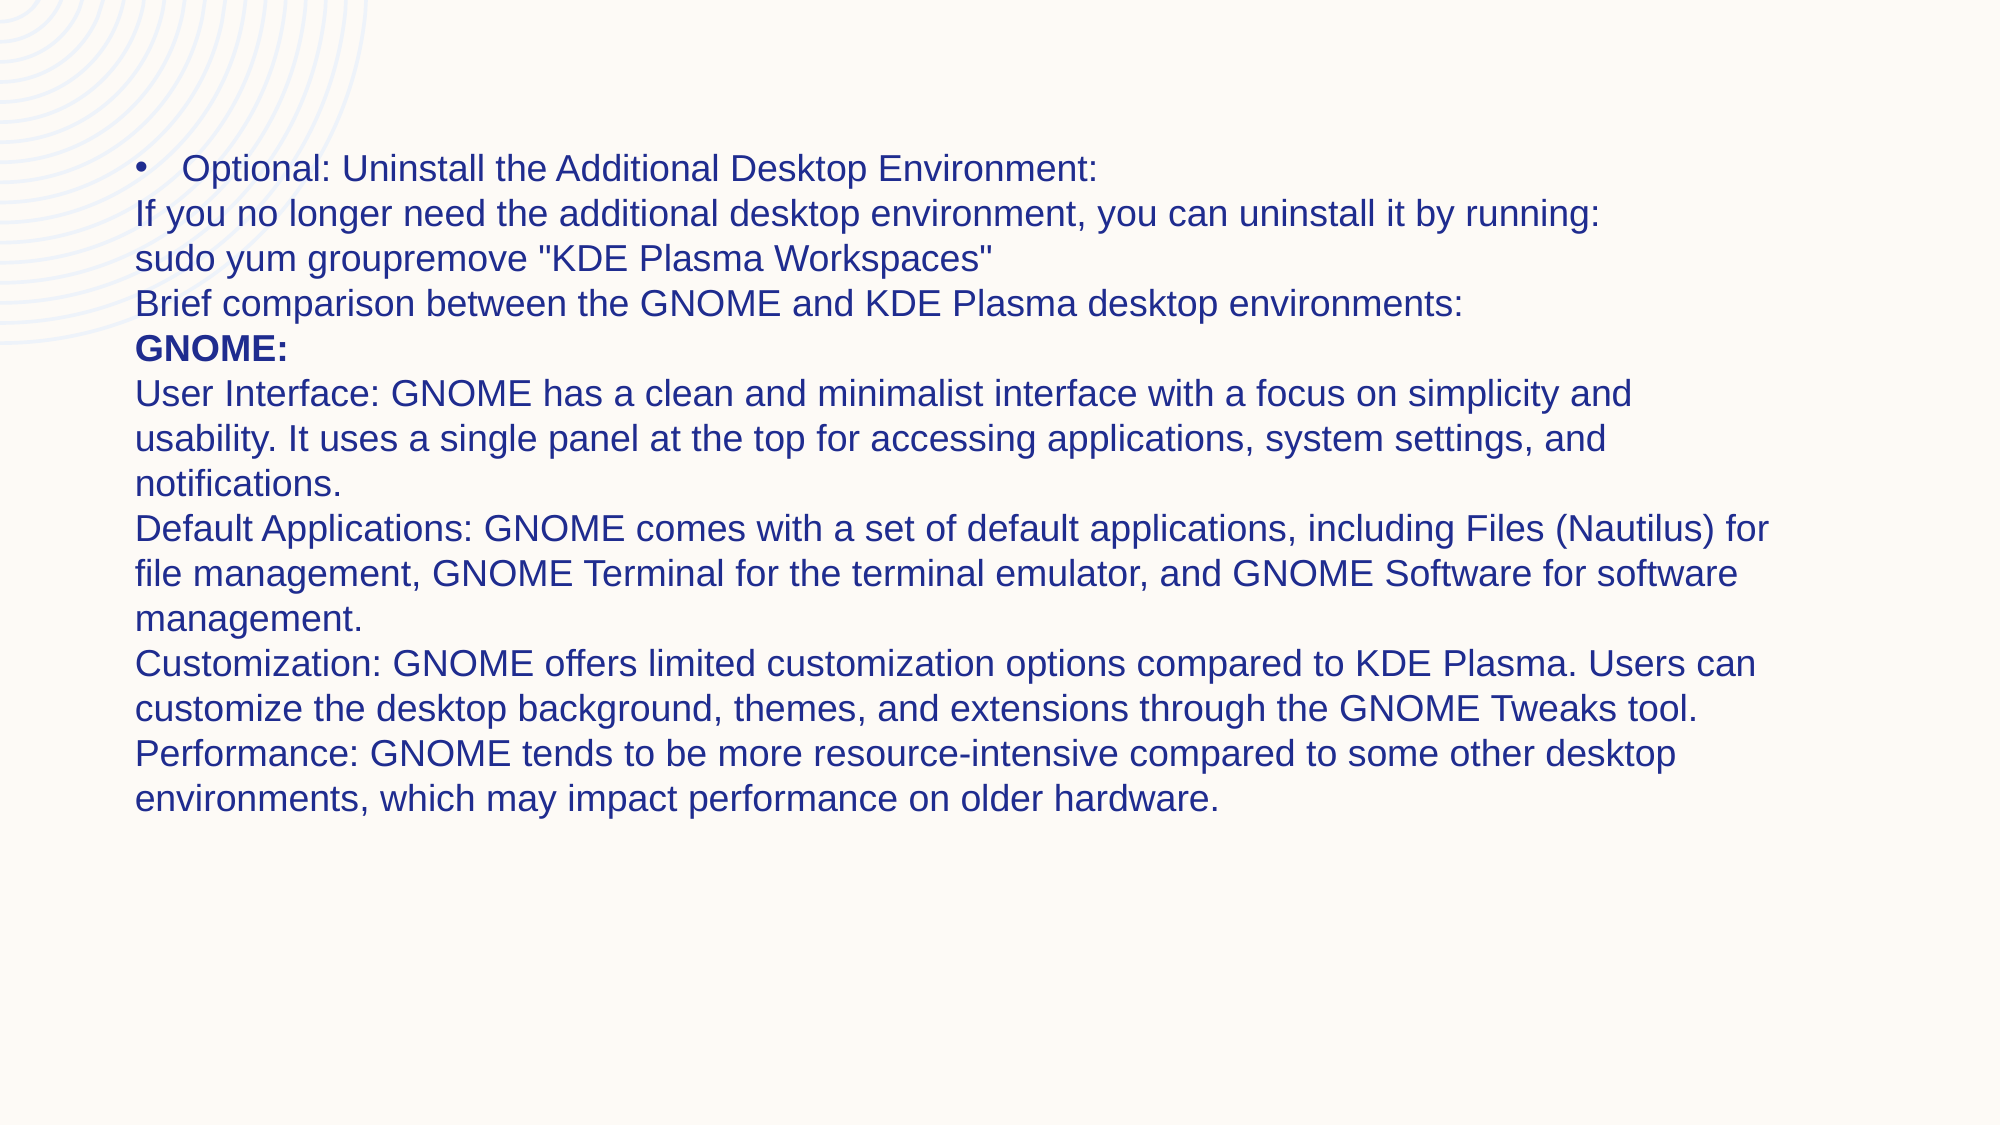

Optional: Uninstall the Additional Desktop Environment:
If you no longer need the additional desktop environment, you can uninstall it by running:
sudo yum groupremove "KDE Plasma Workspaces"
Brief comparison between the GNOME and KDE Plasma desktop environments:
GNOME:
User Interface: GNOME has a clean and minimalist interface with a focus on simplicity and usability. It uses a single panel at the top for accessing applications, system settings, and notifications.
Default Applications: GNOME comes with a set of default applications, including Files (Nautilus) for file management, GNOME Terminal for the terminal emulator, and GNOME Software for software management.
Customization: GNOME offers limited customization options compared to KDE Plasma. Users can customize the desktop background, themes, and extensions through the GNOME Tweaks tool.
Performance: GNOME tends to be more resource-intensive compared to some other desktop environments, which may impact performance on older hardware.